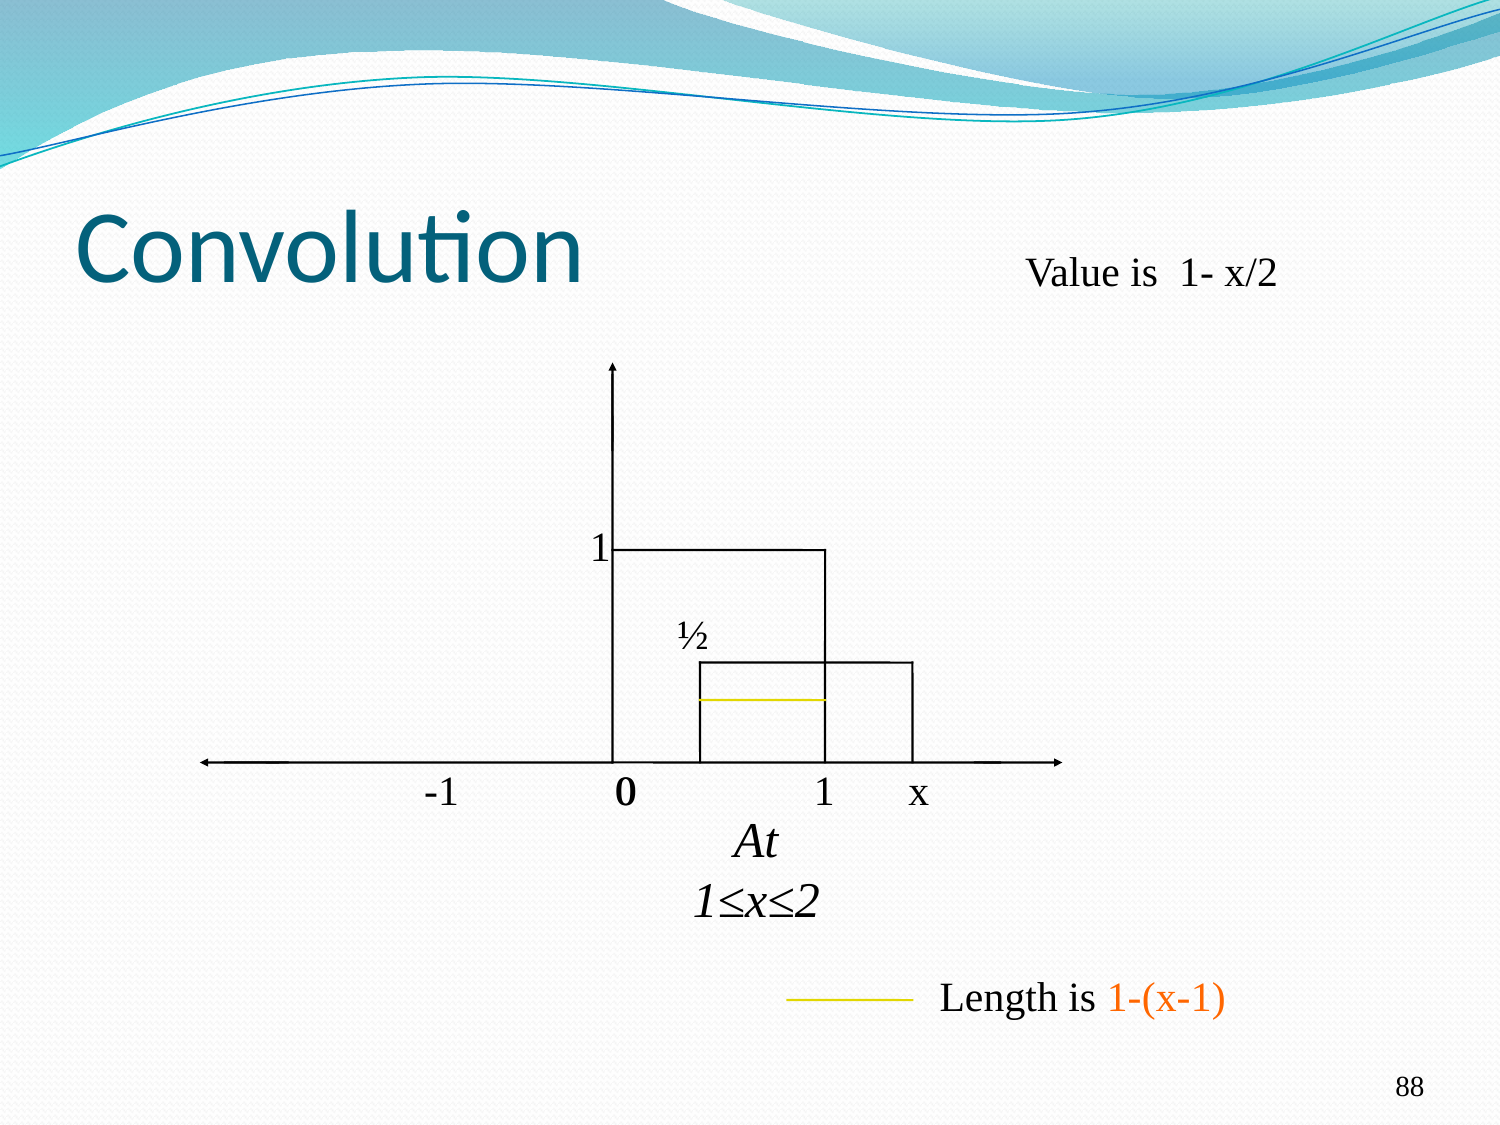

# Convolution
Value is  1- x/2

1

½

-1	    0
0                 1       x
At 1≤x≤2
Length is 1-(x-1)

88